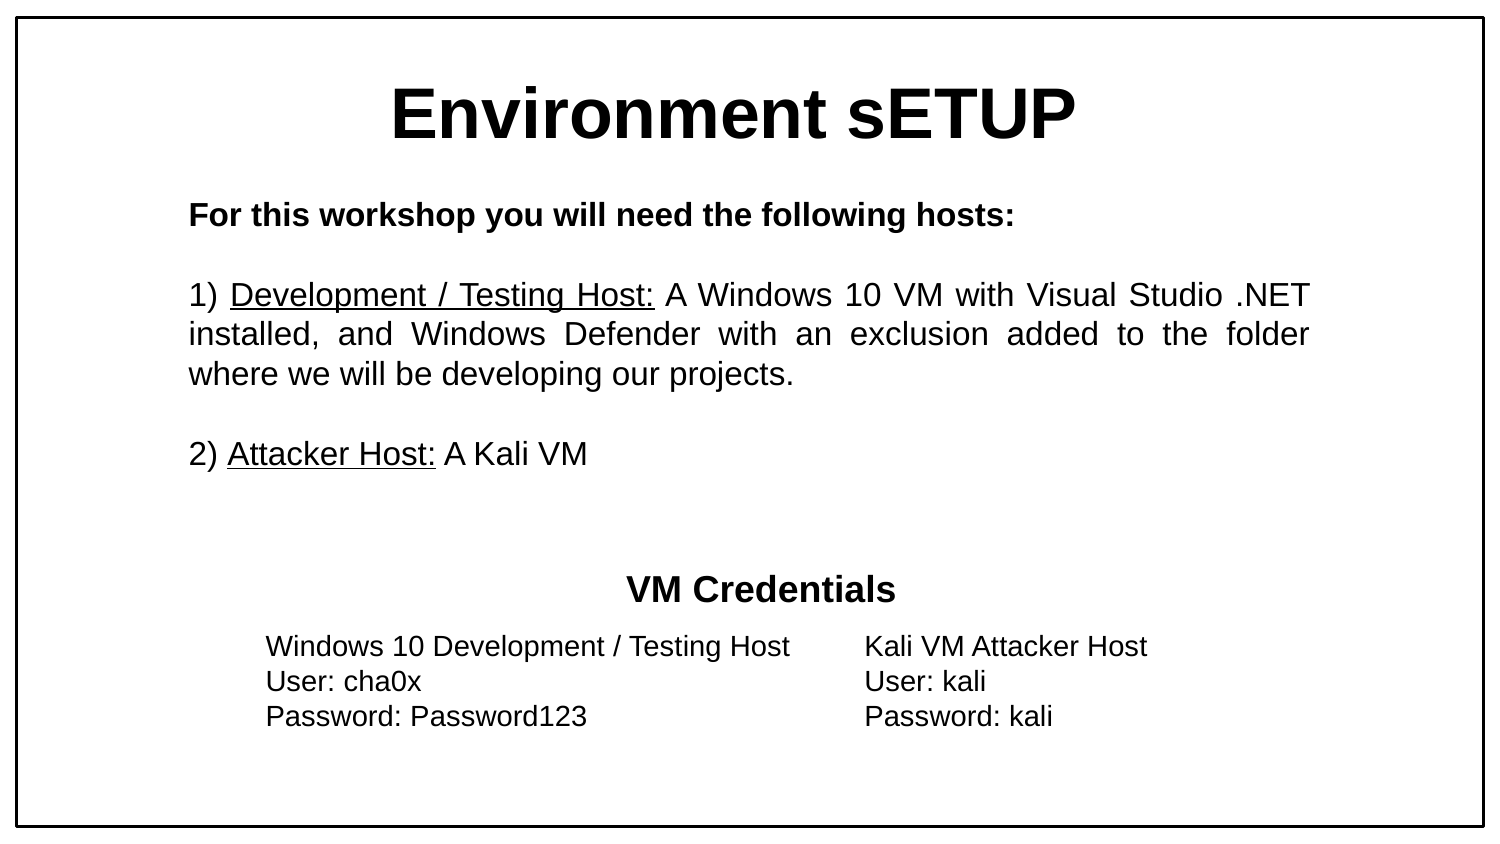

# Environment sETUP
For this workshop you will need the following hosts:

1) Development / Testing Host: A Windows 10 VM with Visual Studio .NET installed, and Windows Defender with an exclusion added to the folder where we will be developing our projects.

2) Attacker Host: A Kali VM

VM Credentials
Windows 10 Development / Testing Host
User: cha0x
Password: Password123
Kali VM Attacker Host
User: kali
Password: kali